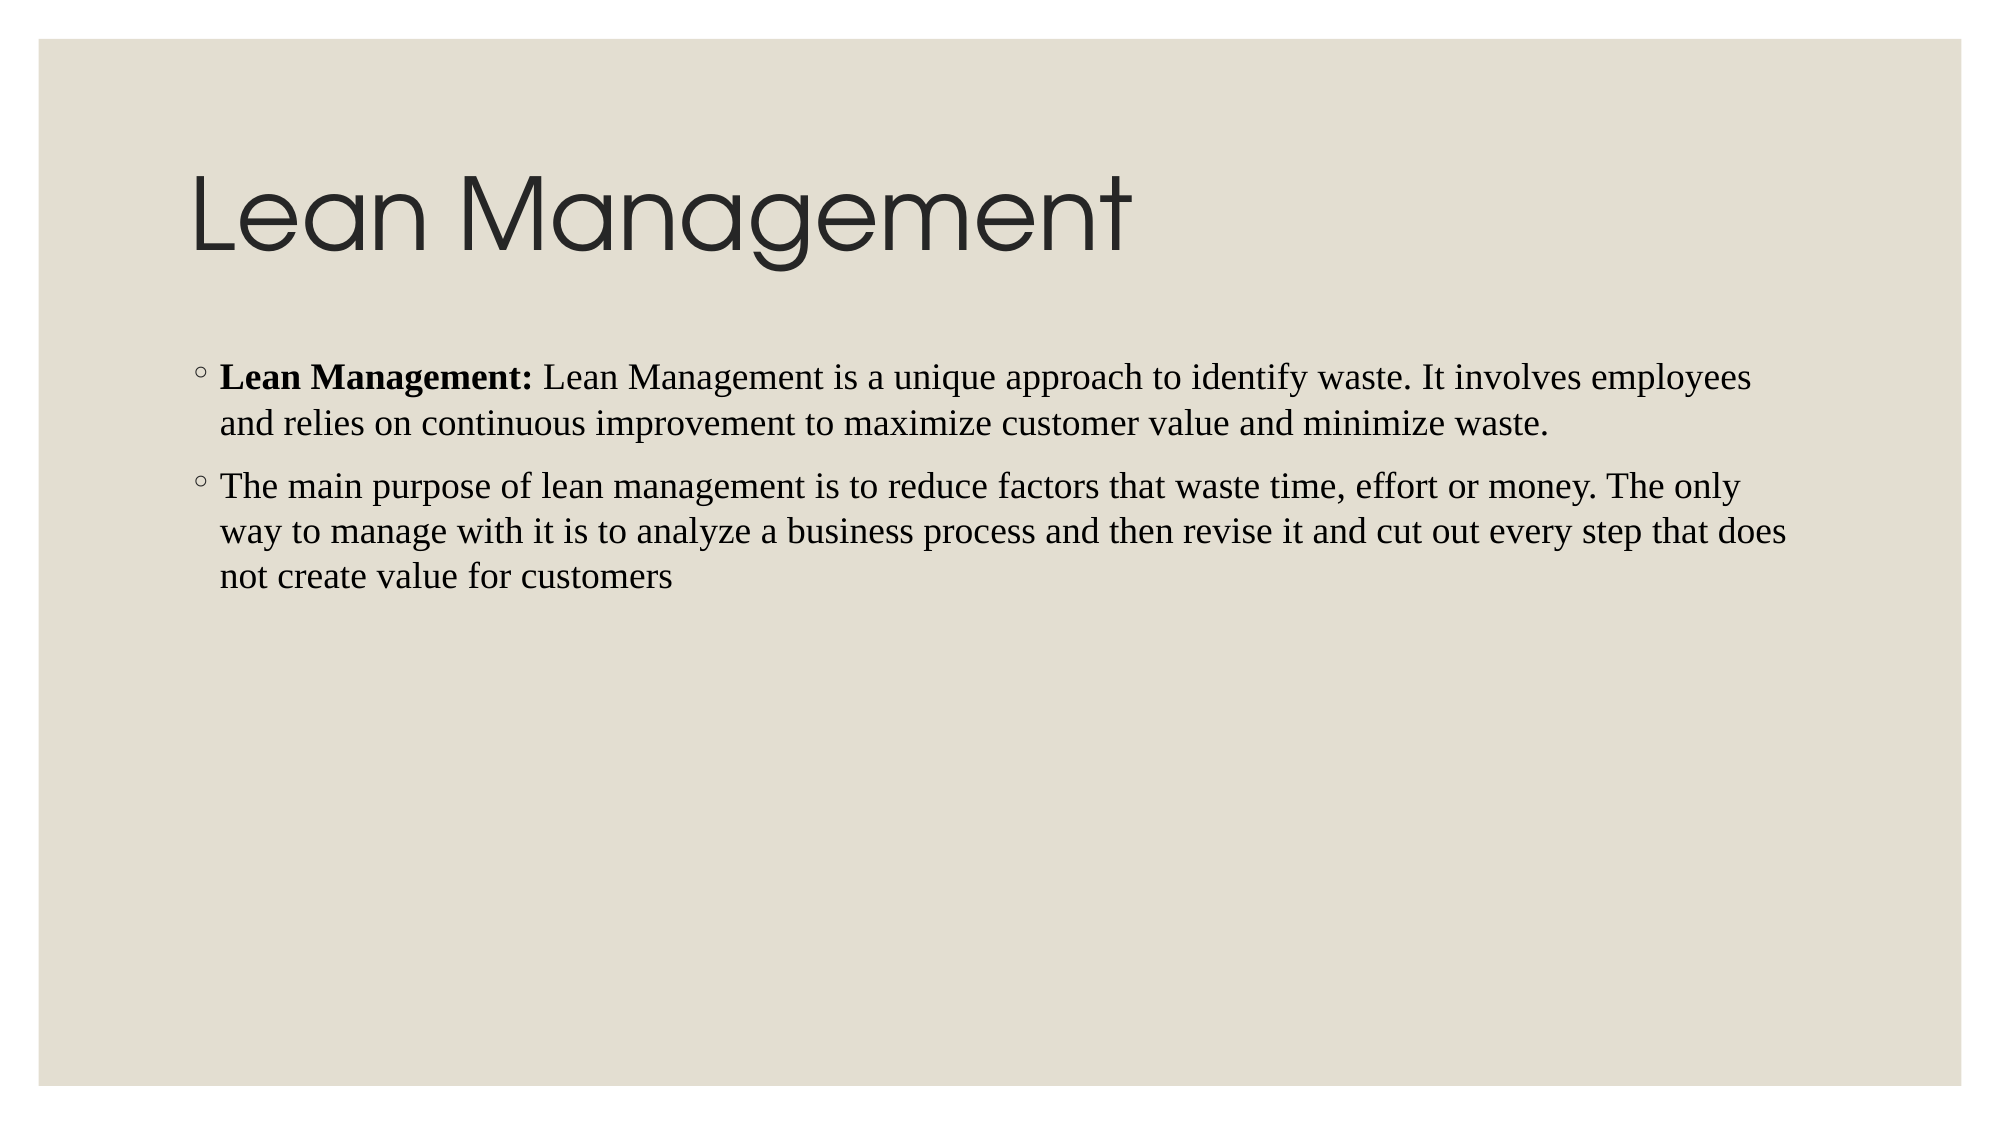

# Lean Management
Lean Management: Lean Management is a unique approach to identify waste. It involves employees and relies on continuous improvement to maximize customer value and minimize waste.
The main purpose of lean management is to reduce factors that waste time, effort or money. The only way to manage with it is to analyze a business process and then revise it and cut out every step that does not create value for customers